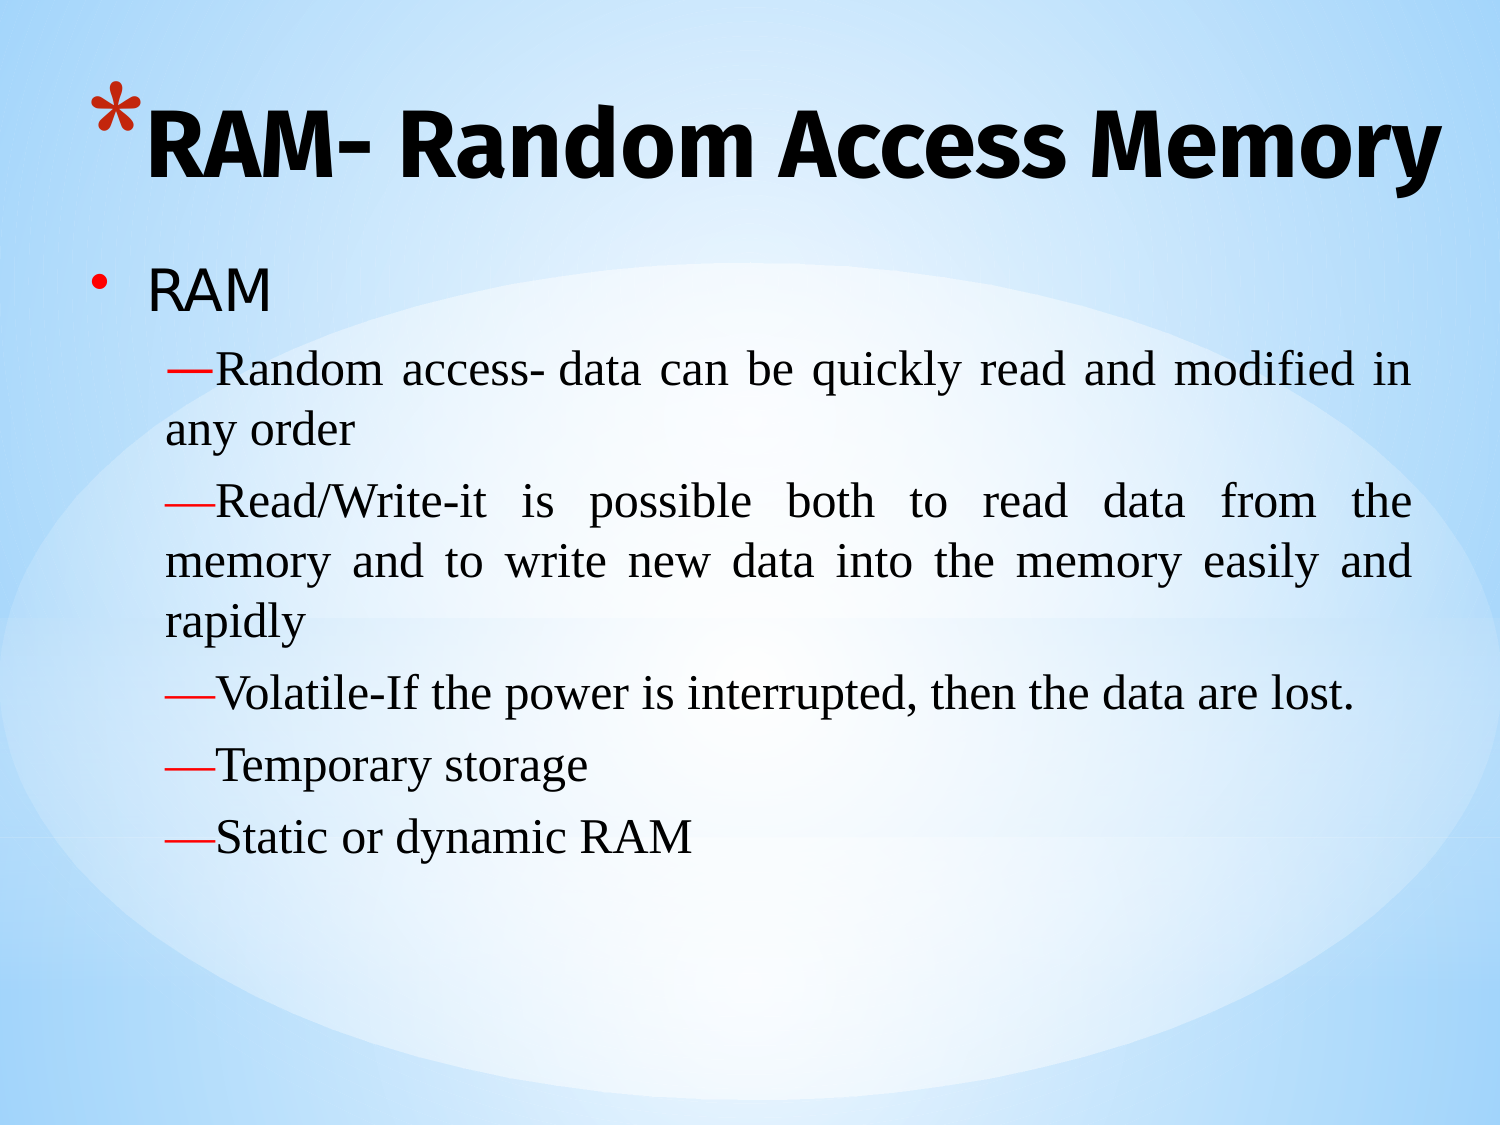

# RAM- Random Access Memory
RAM
—Random access- data can be quickly read and modified in any order
—Read/Write-it is possible both to read data from the memory and to write new data into the memory easily and rapidly
—Volatile-If the power is interrupted, then the data are lost.
—Temporary storage
—Static or dynamic RAM